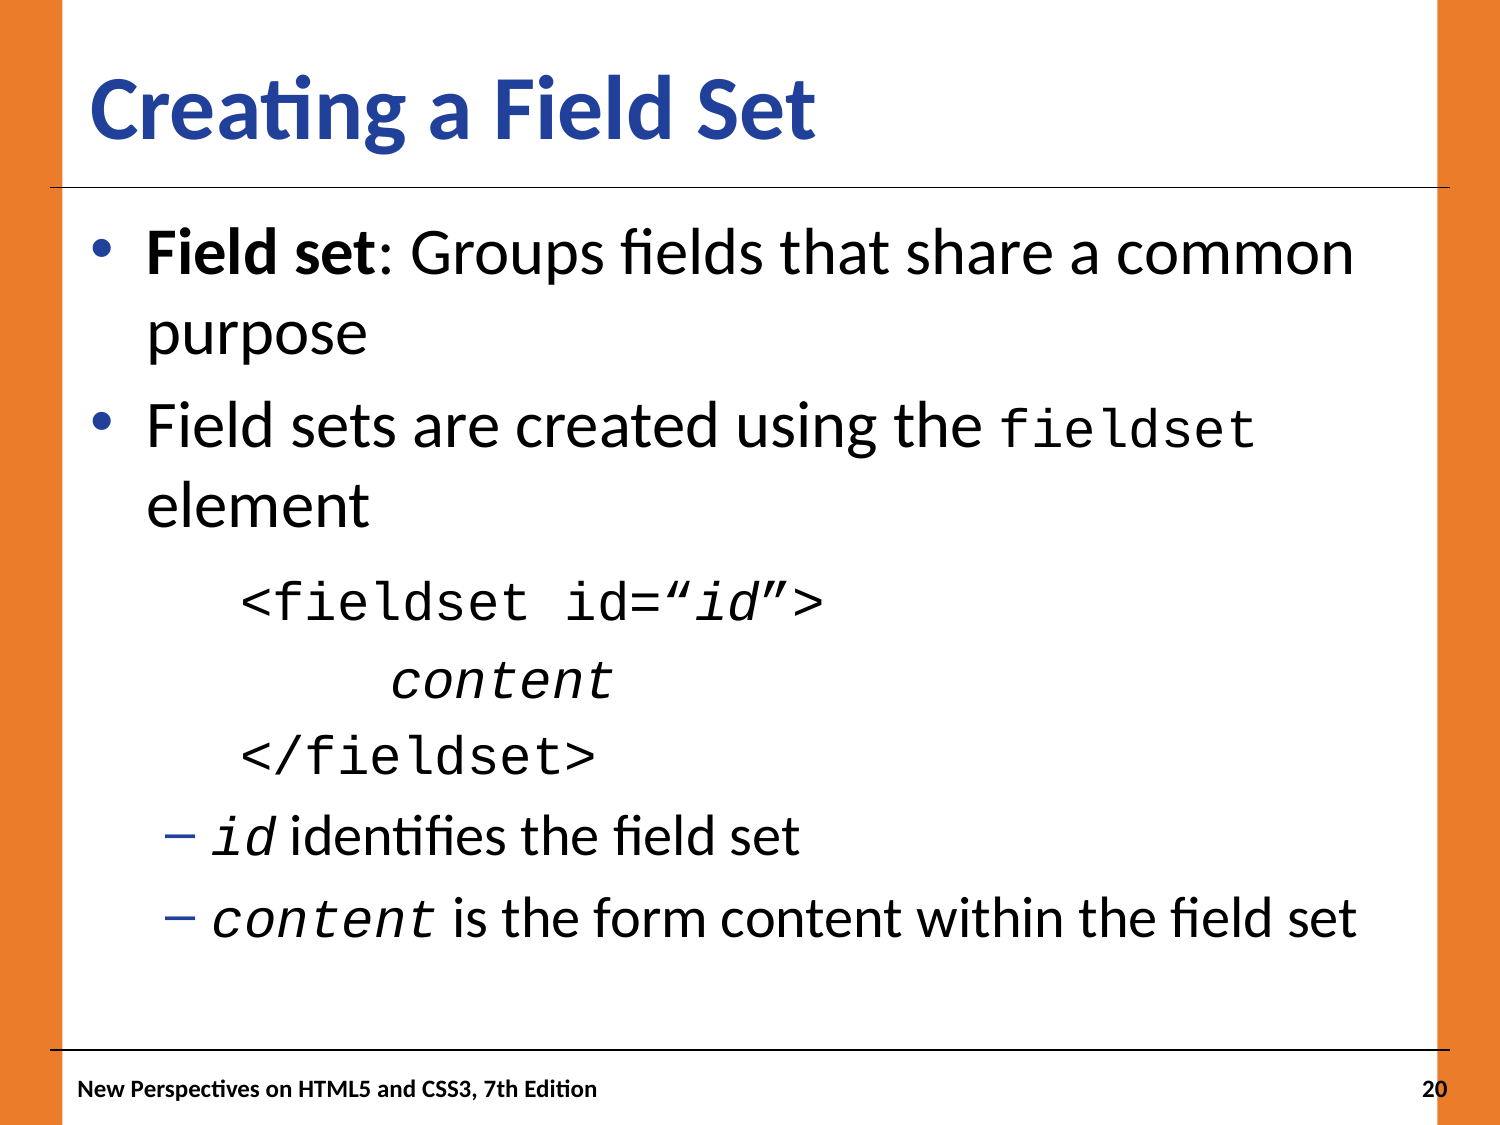

# Creating a Field Set
Field set: Groups fields that share a common purpose
Field sets are created using the fieldset element
	<fieldset id=“id”>
		content
	</fieldset>
id identifies the field set
content is the form content within the field set
New Perspectives on HTML5 and CSS3, 7th Edition
20